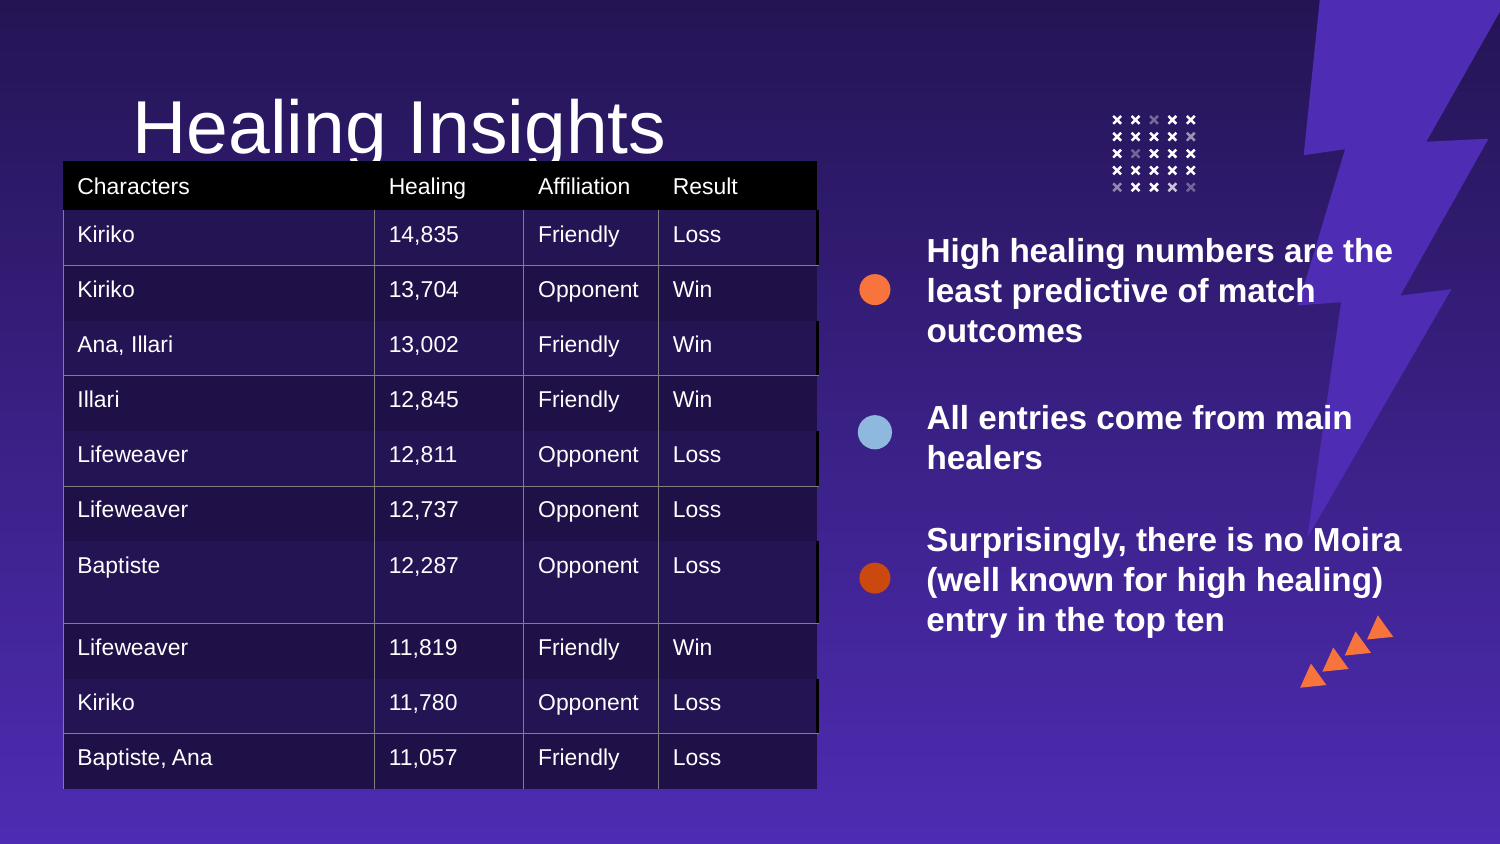

# Healing Insights

| Characters | Healing | Affiliation | Result |
| --- | --- | --- | --- |
| Kiriko | 14,835 | Friendly | Loss |
| Kiriko | 13,704 | Opponent | Win |
| Ana, Illari | 13,002 | Friendly | Win |
| Illari | 12,845 | Friendly | Win |
| Lifeweaver | 12,811 | Opponent | Loss |
| Lifeweaver | 12,737 | Opponent | Loss |
| Baptiste | 12,287 | Opponent | Loss |
| Lifeweaver | 11,819 | Friendly | Win |
| Kiriko | 11,780 | Opponent | Loss |
| Baptiste, Ana | 11,057 | Friendly | Loss |
High healing numbers are the least predictive of match outcomes

All entries come from main healers

Surprisingly, there is no Moira (well known for high healing) entry in the top ten